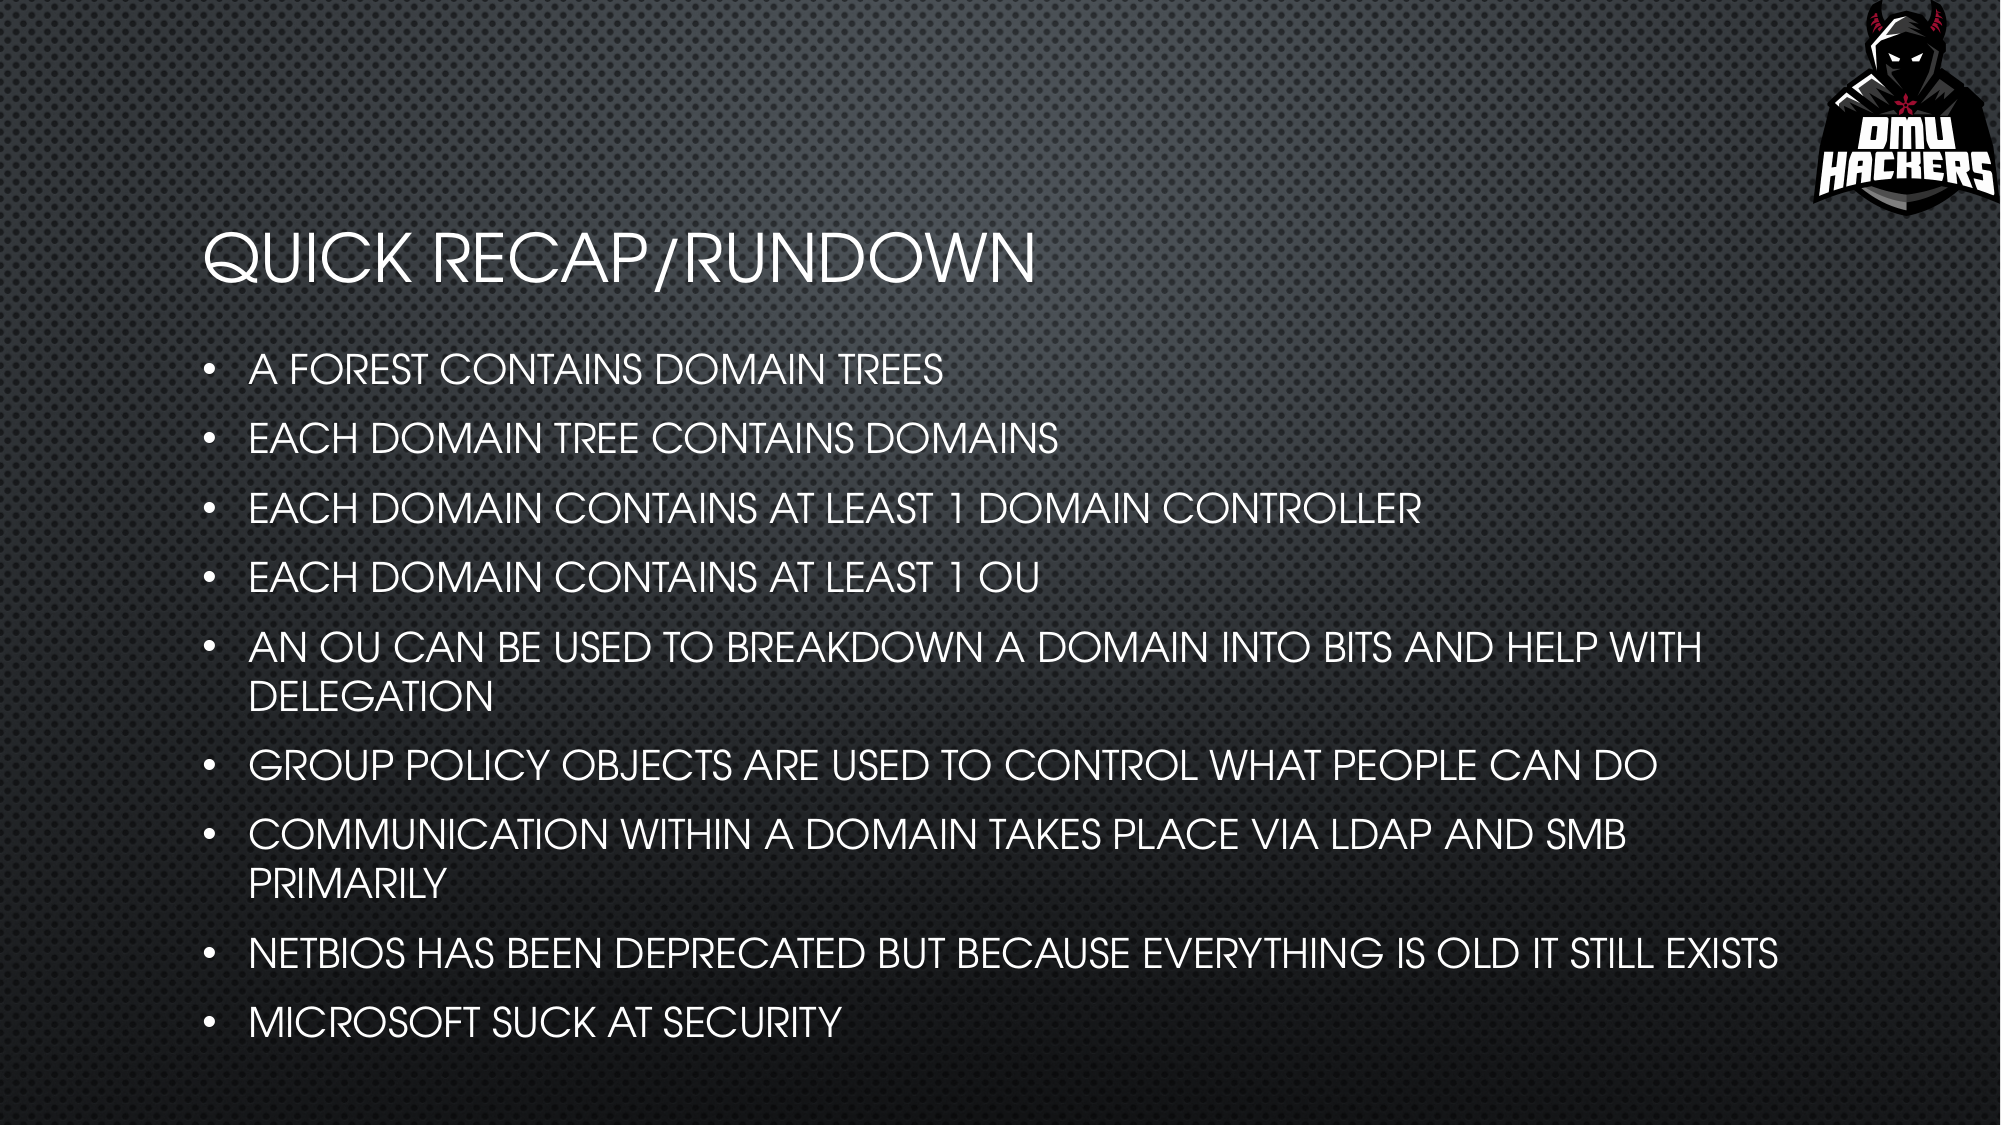

# QUICK RECAP/RUNDOWN
A forest contains domain trees
Each Domain Tree contains domains
Each Domain contains at least 1 domain controller
Each Domain contains at least 1 OU
An OU can be used to breakdown a domain into bits and help with delegation
Group Policy Objects are used to control what people can do
Communication within a domain takes place via LDAP and SMB primarily
NetBIOS has been deprecated but because everything is old it still exists
Microsoft suck at security